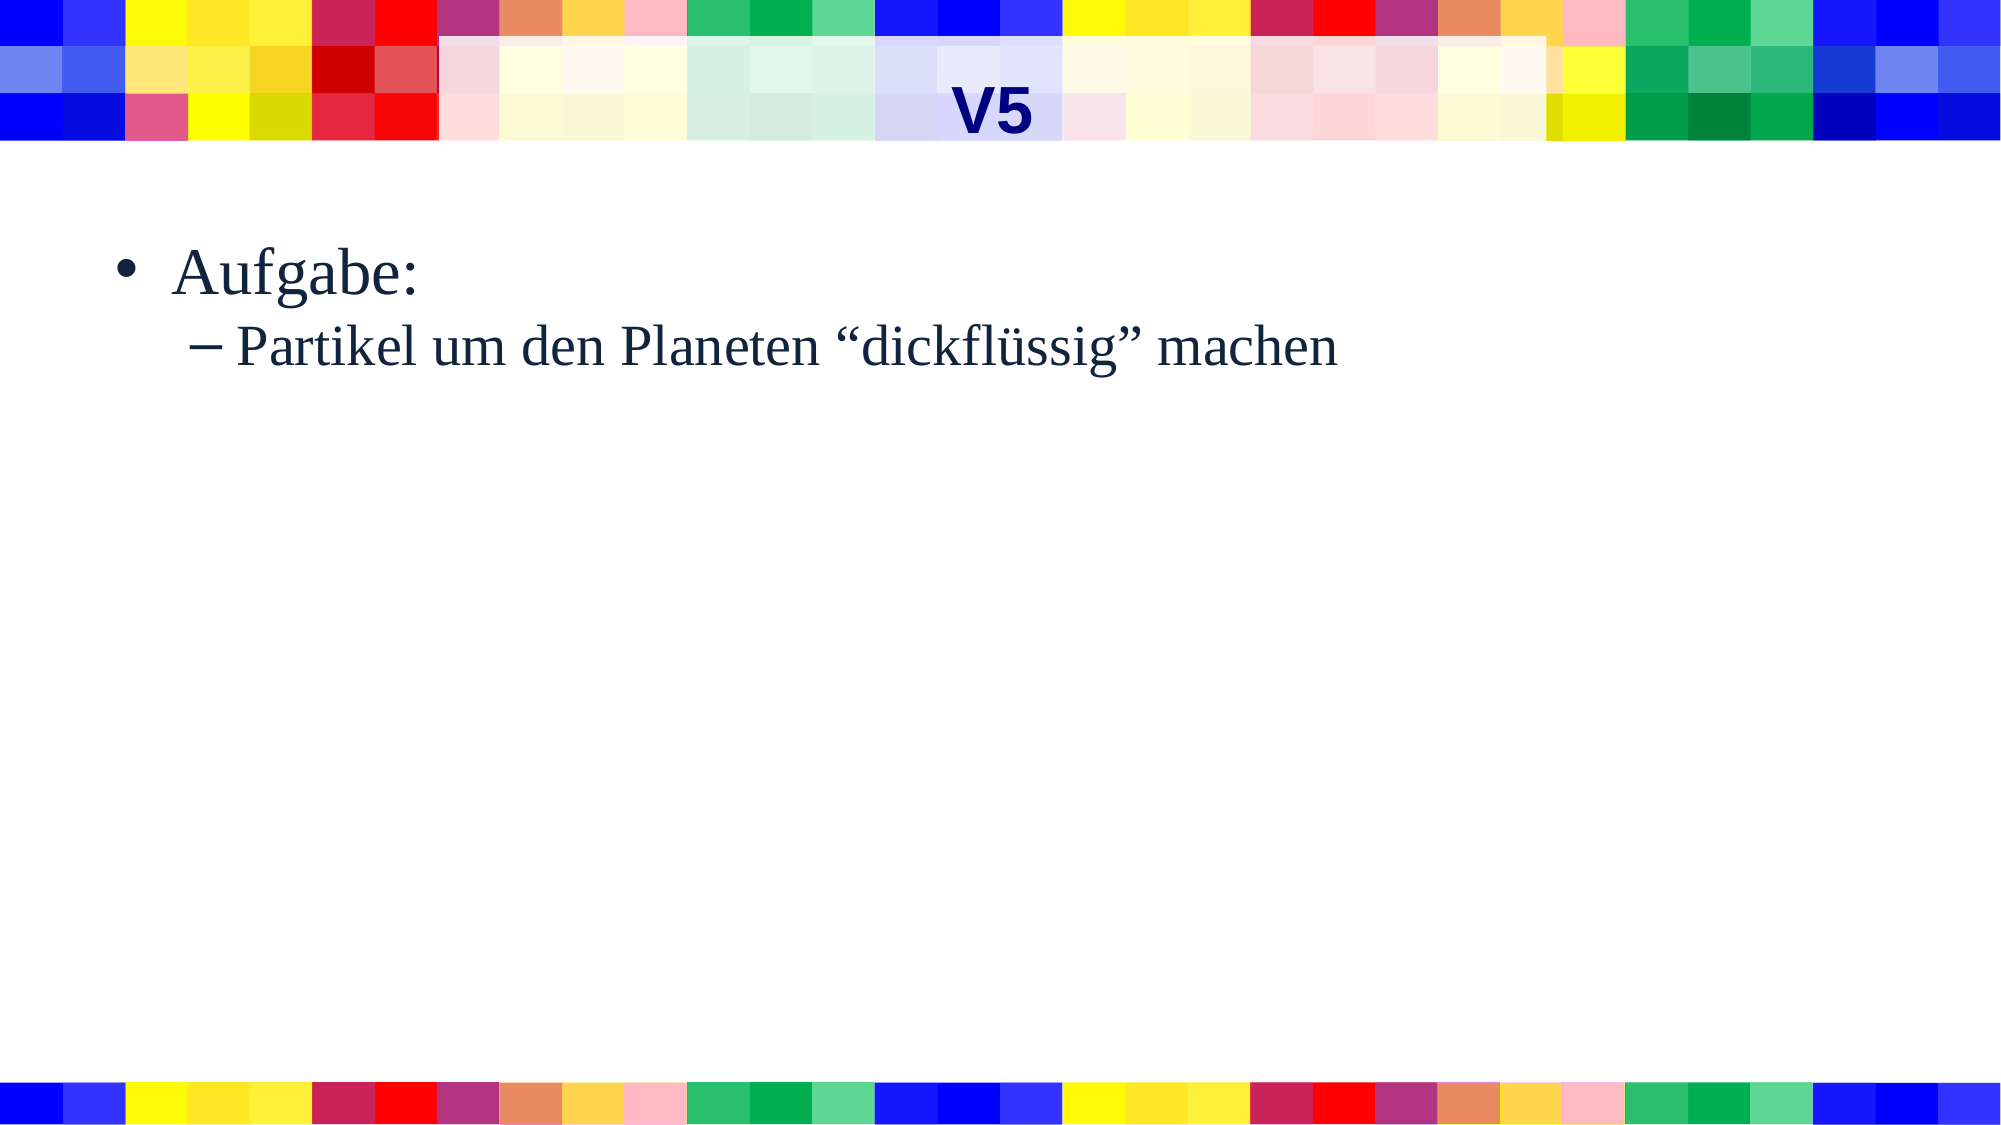

# V5
Aufgabe:
Partikel um den Planeten “dickflüssig” machen